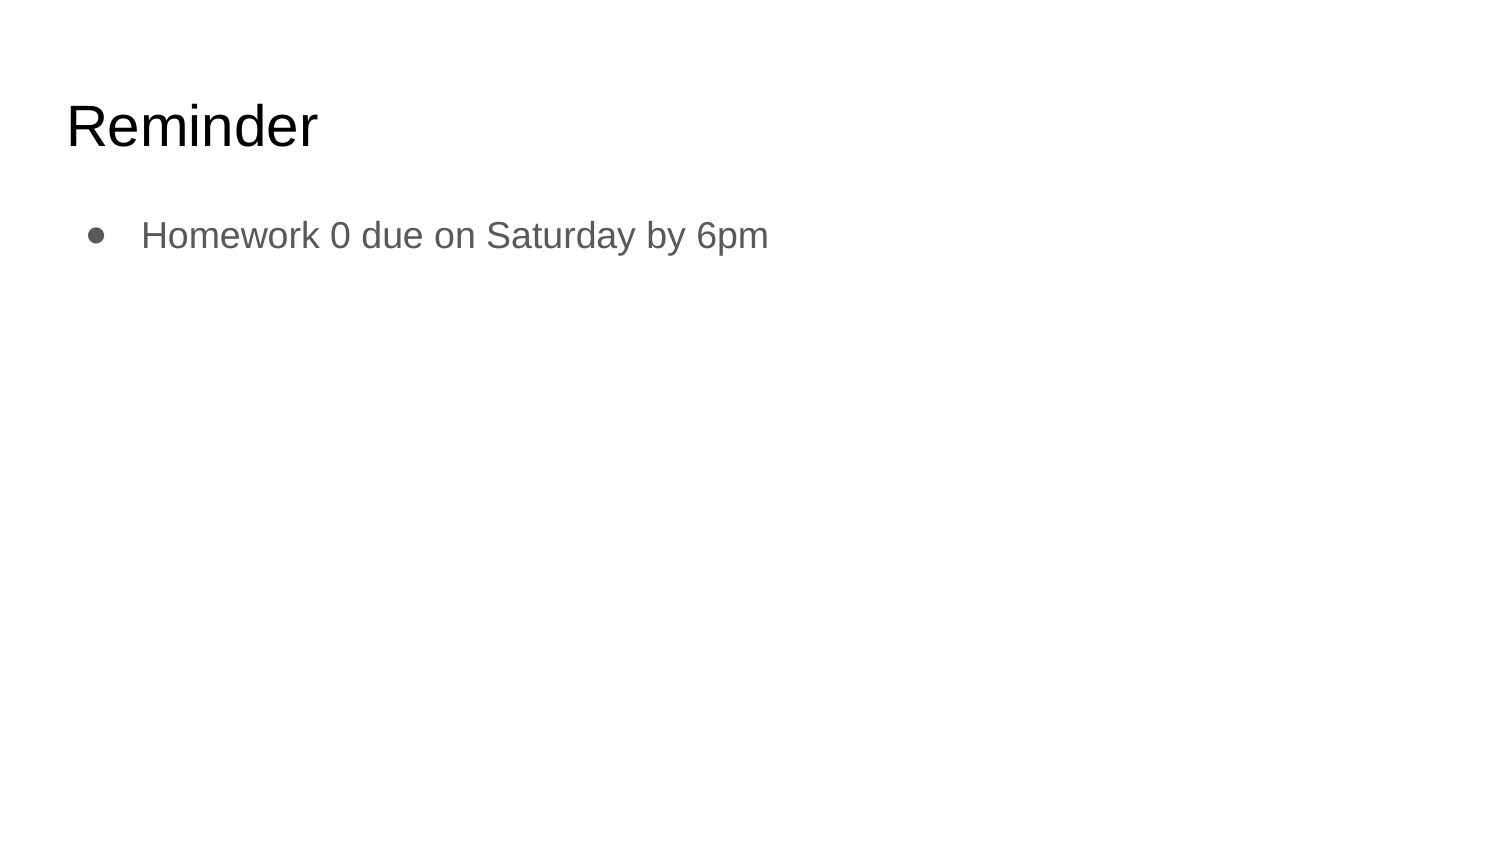

# Reminder
Homework 0 due on Saturday by 6pm